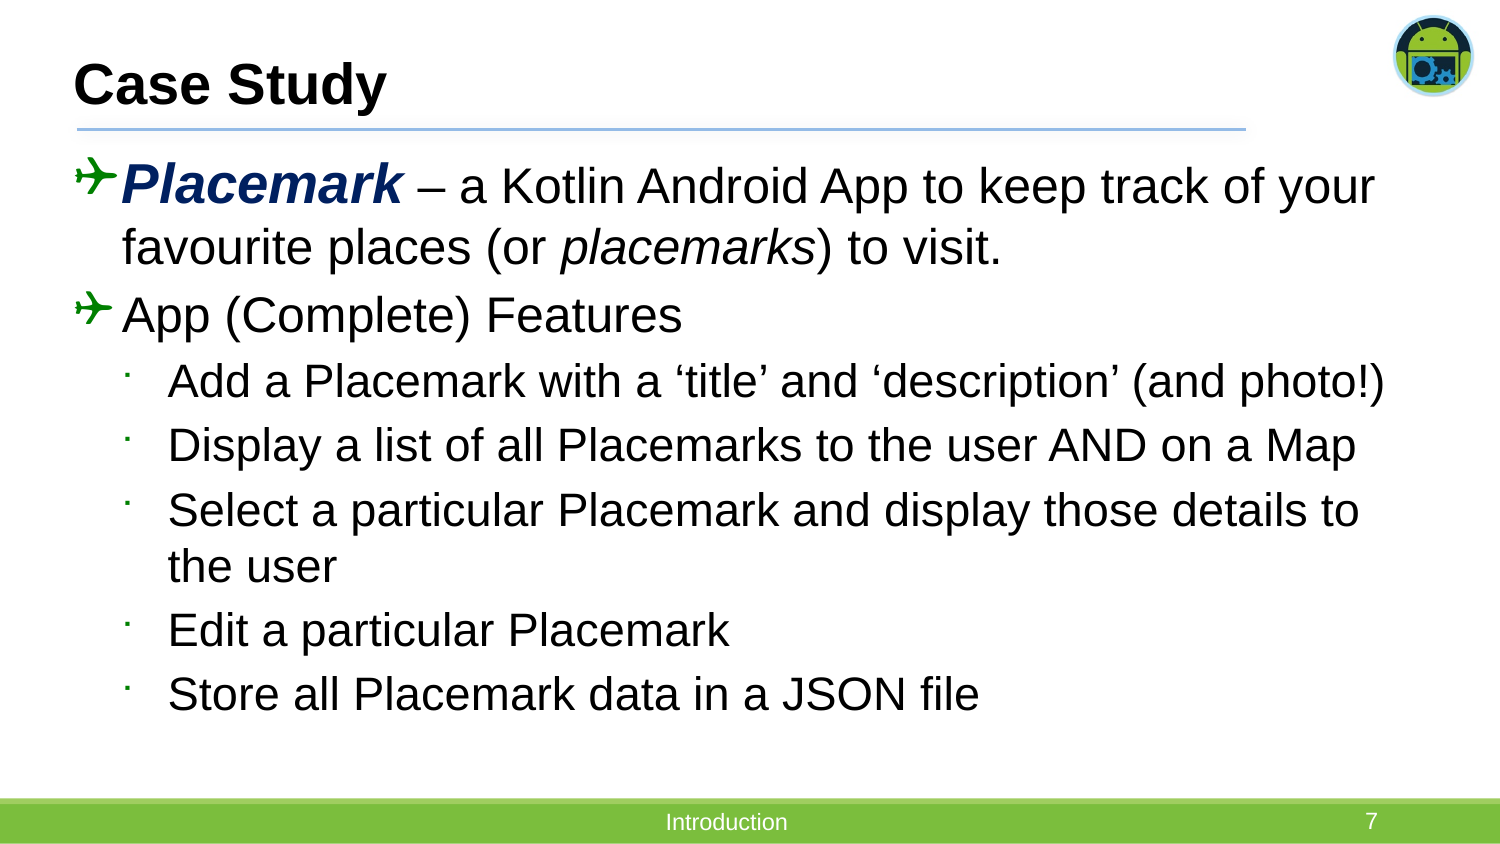

# Case Study
Placemark – a Kotlin Android App to keep track of your favourite places (or placemarks) to visit.
App (Complete) Features
Add a Placemark with a ‘title’ and ‘description’ (and photo!)
Display a list of all Placemarks to the user AND on a Map
Select a particular Placemark and display those details to the user
Edit a particular Placemark
Store all Placemark data in a JSON file

7
Introduction